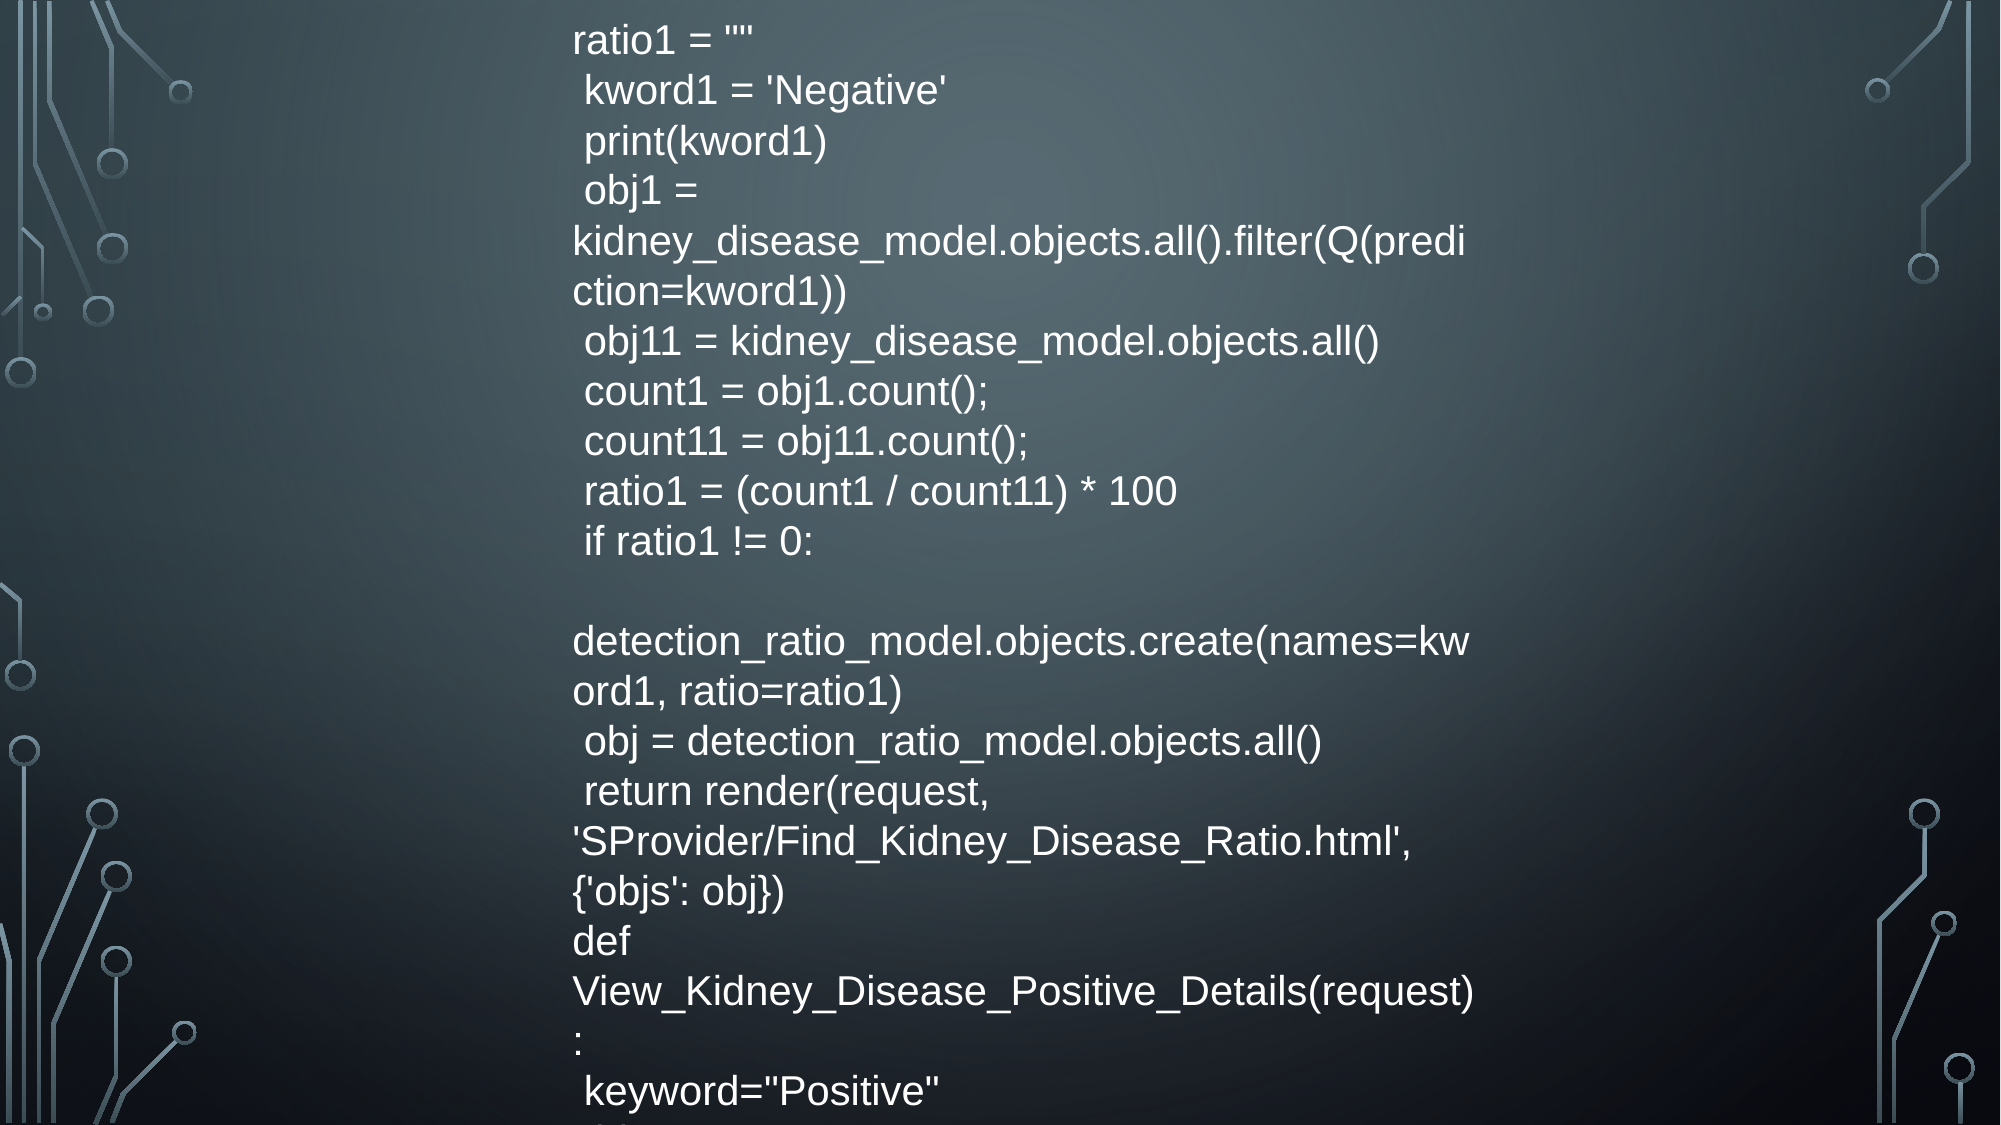

ratio1 = ""
 kword1 = 'Negative'
 print(kword1)
 obj1 = kidney_disease_model.objects.all().filter(Q(prediction=kword1))
 obj11 = kidney_disease_model.objects.all()
 count1 = obj1.count();
 count11 = obj11.count();
 ratio1 = (count1 / count11) * 100
 if ratio1 != 0:
 detection_ratio_model.objects.create(names=kword1, ratio=ratio1)
 obj = detection_ratio_model.objects.all()
 return render(request, 'SProvider/Find_Kidney_Disease_Ratio.html', {'objs': obj})
def View_Kidney_Disease_Positive_Details(request):
 keyword="Positive"
obj = kidney_disease_model.objects.all().filter(prediction=keyword)